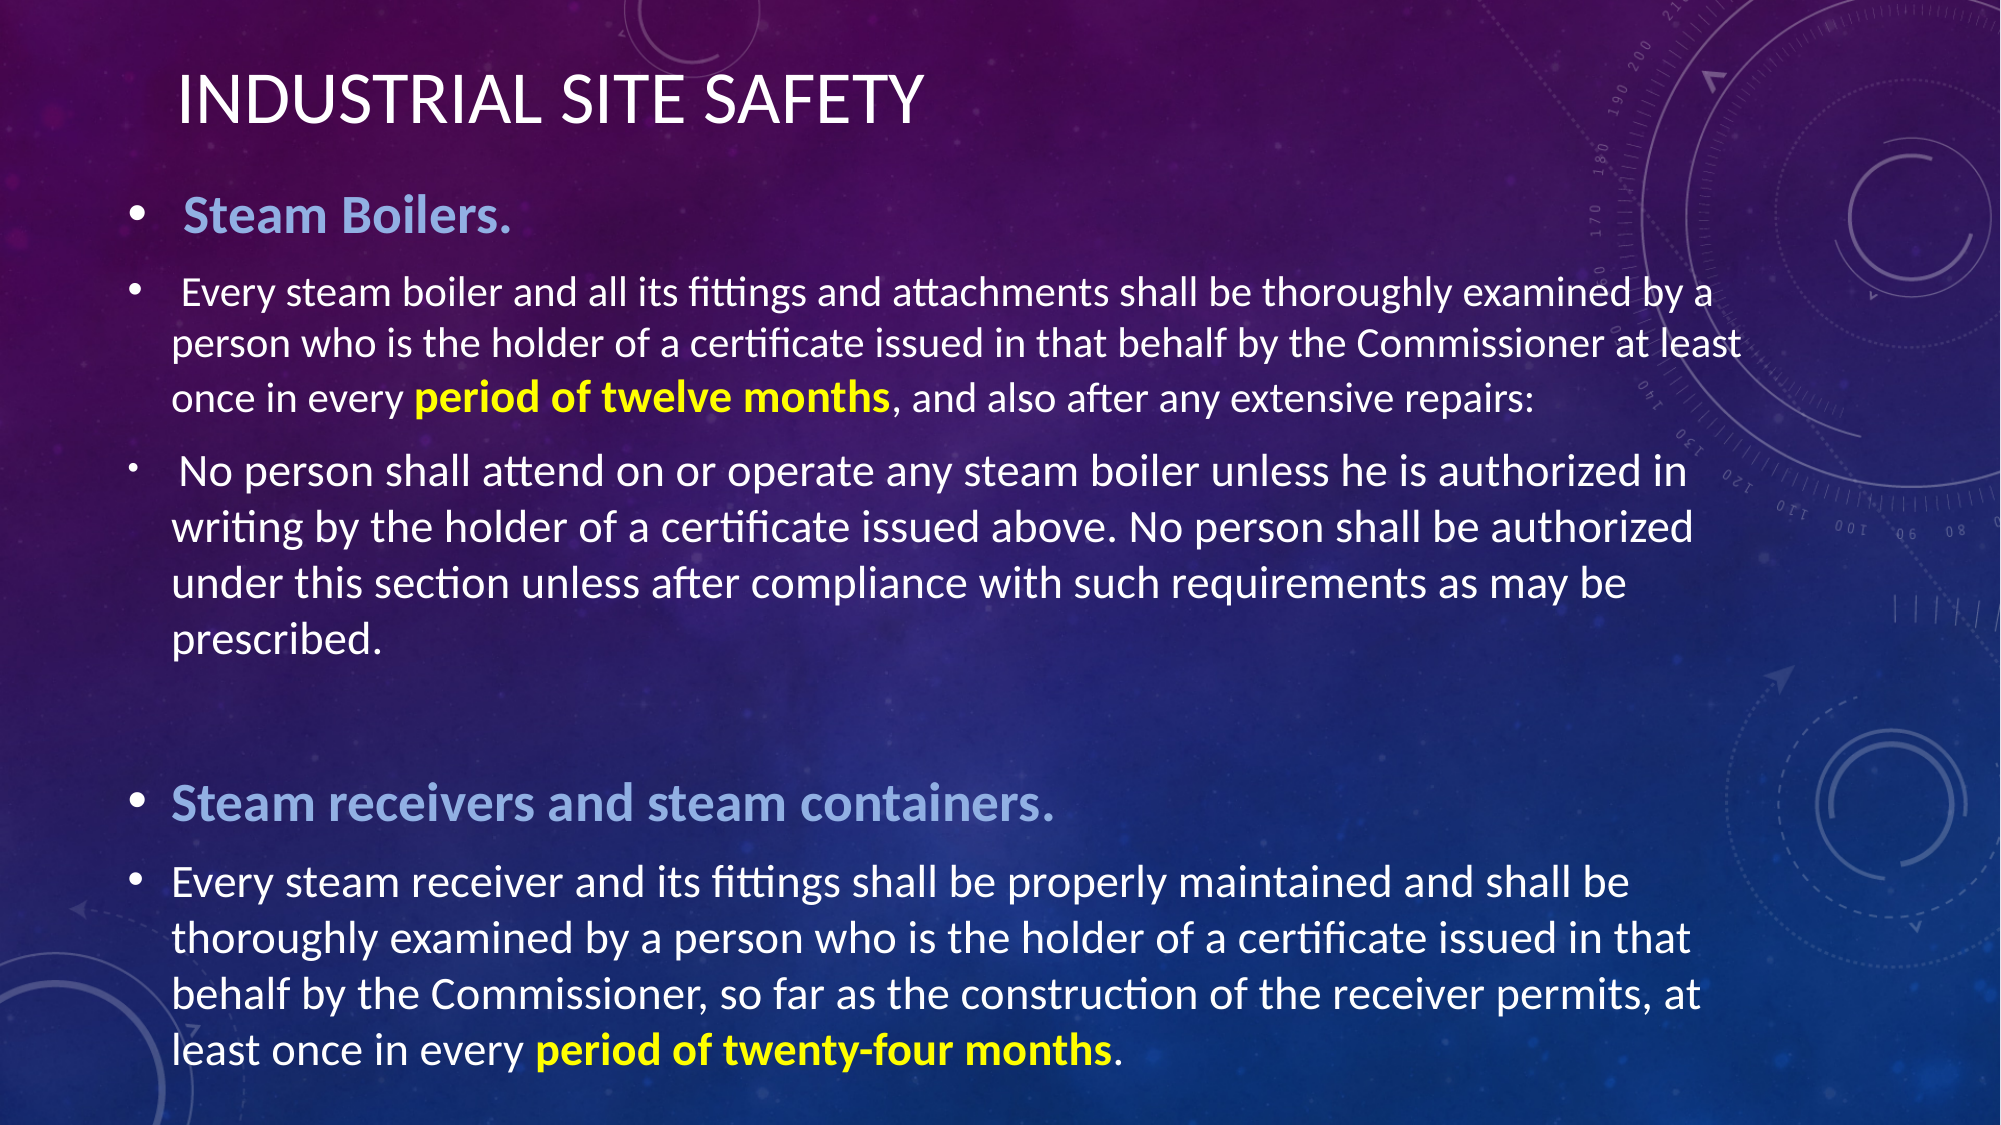

# INDUSTRIAL site safety
 Steam Boilers.
 Every steam boiler and all its fittings and attachments shall be thoroughly examined by a person who is the holder of a certificate issued in that behalf by the Commissioner at least once in every period of twelve months, and also after any extensive repairs:
 No person shall attend on or operate any steam boiler unless he is authorized in writing by the holder of a certificate issued above. No person shall be authorized under this section unless after compliance with such requirements as may be prescribed.

Steam receivers and steam containers.
Every steam receiver and its fittings shall be properly maintained and shall be thoroughly examined by a person who is the holder of a certificate issued in that behalf by the Commissioner, so far as the construction of the receiver permits, at least once in every period of twenty-four months.